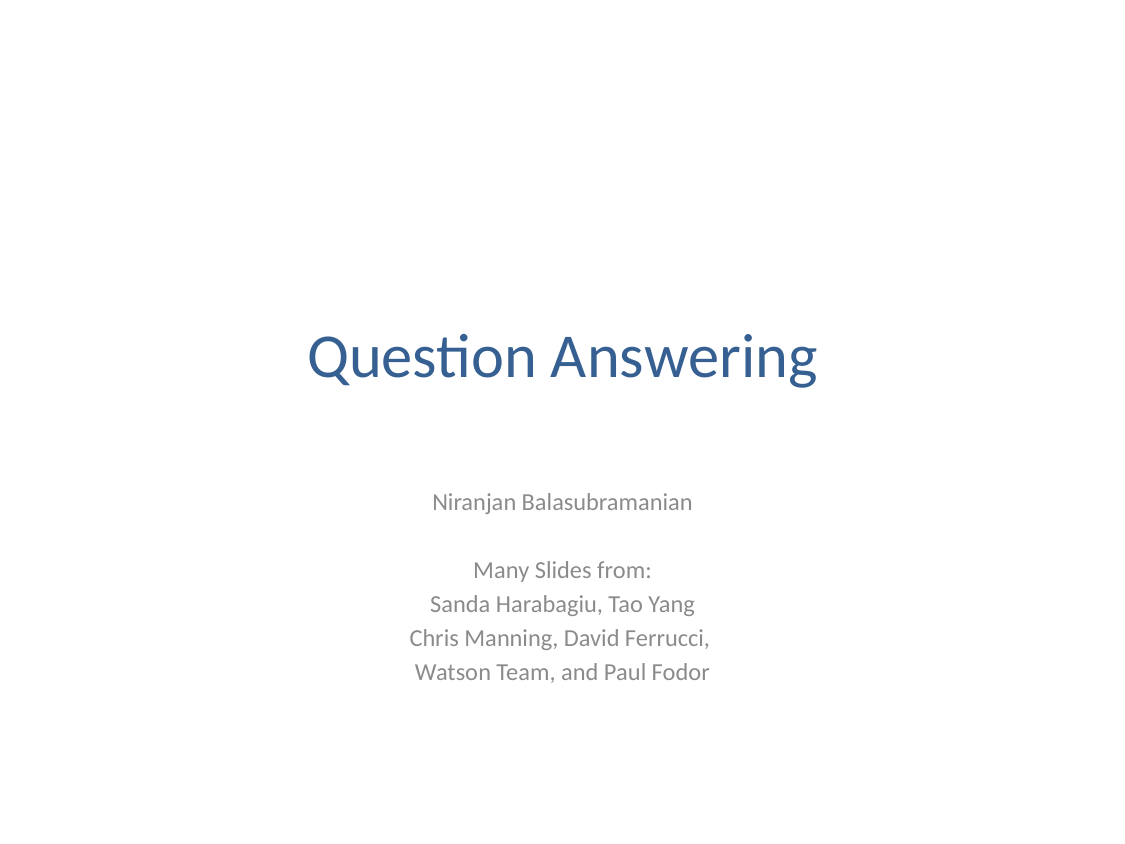

# Question Answering
Niranjan Balasubramanian

Many Slides from:
Sanda Harabagiu, Tao Yang
Chris Manning, David Ferrucci,
Watson Team, and Paul Fodor